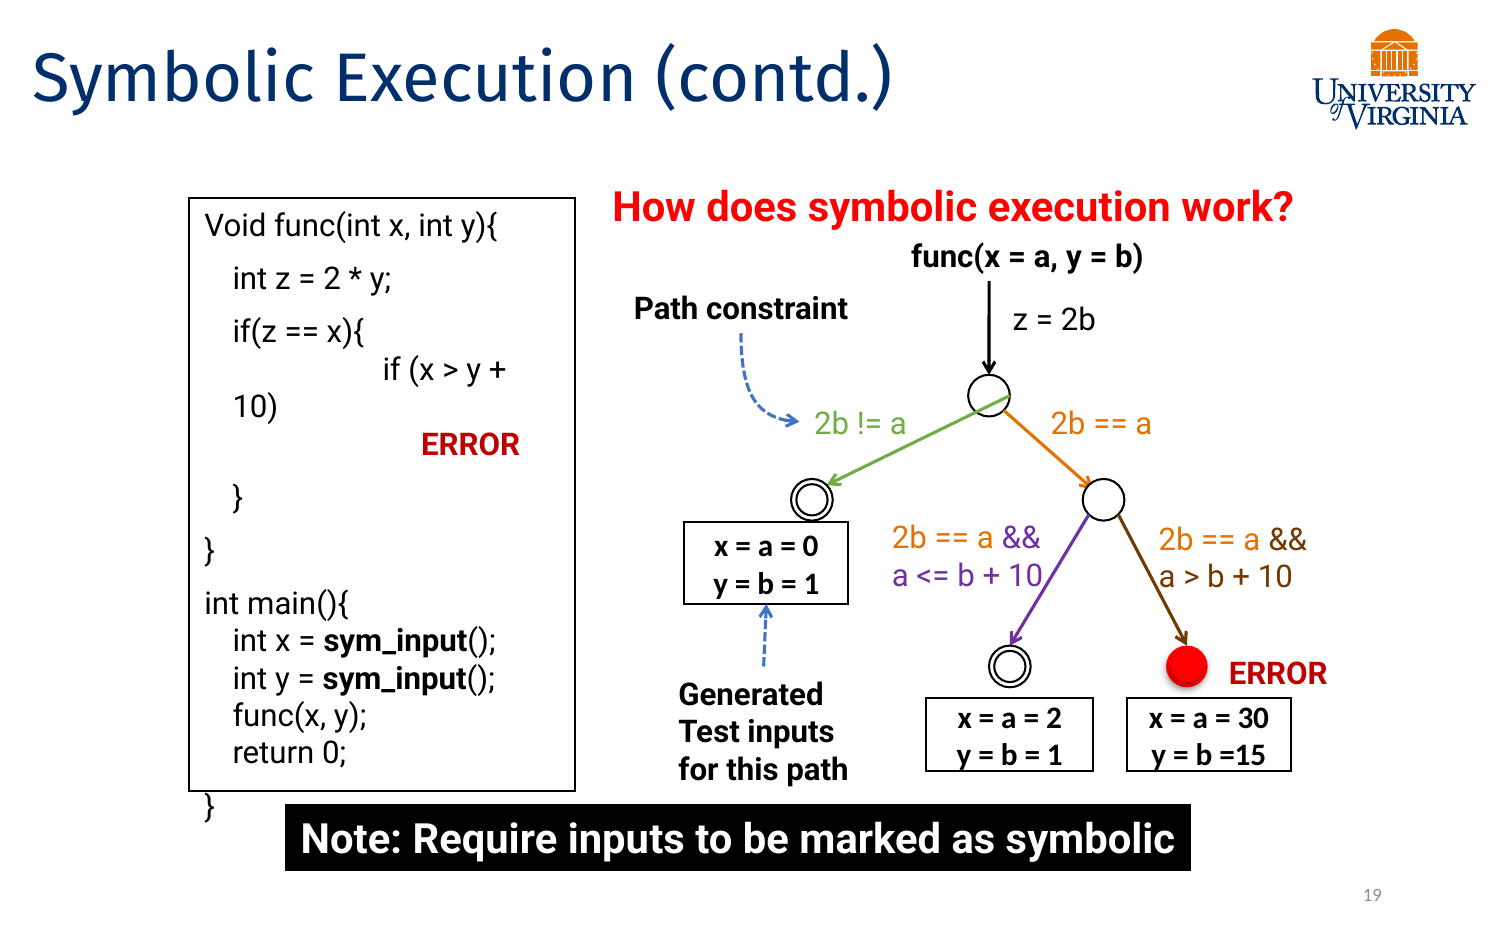

# Symbolic Execution (contd.)
How does symbolic execution work?
Void func(int x, int y){
	int z = 2 * y;
	if(z == x){
	if (x > y + 10)
	     ERROR
	}
}
int main(){
int x = sym_input();
int y = sym_input();
func(x, y);
return 0;
}
func(x = a, y = b)
Path constraint
z = 2b

2b != a
2b == a

2b == a &&
a <= b + 10
2b == a &&
a > b + 10
x = a = 0
y = b = 1

ERROR
Generated
Test inputs
for this path
x = a = 2
y = b = 1
x = a = 30
y = b =15
Note: Require inputs to be marked as symbolic
19